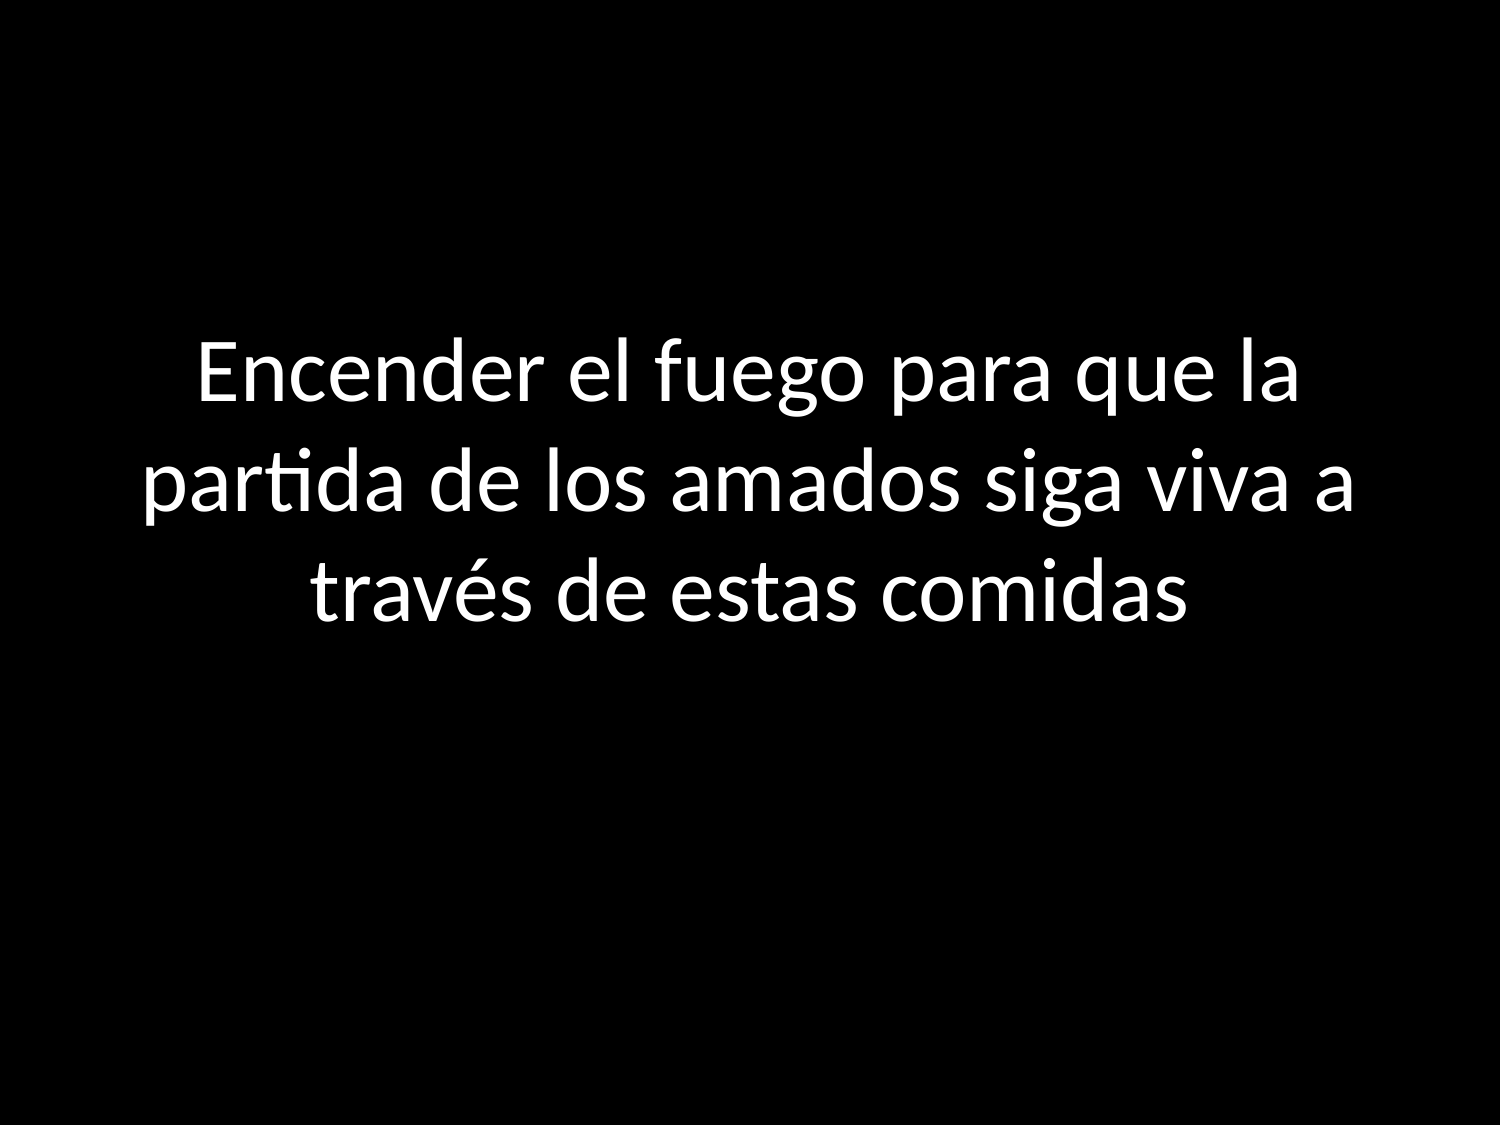

# Encender el fuego para que la partida de los amados siga viva a través de estas comidas